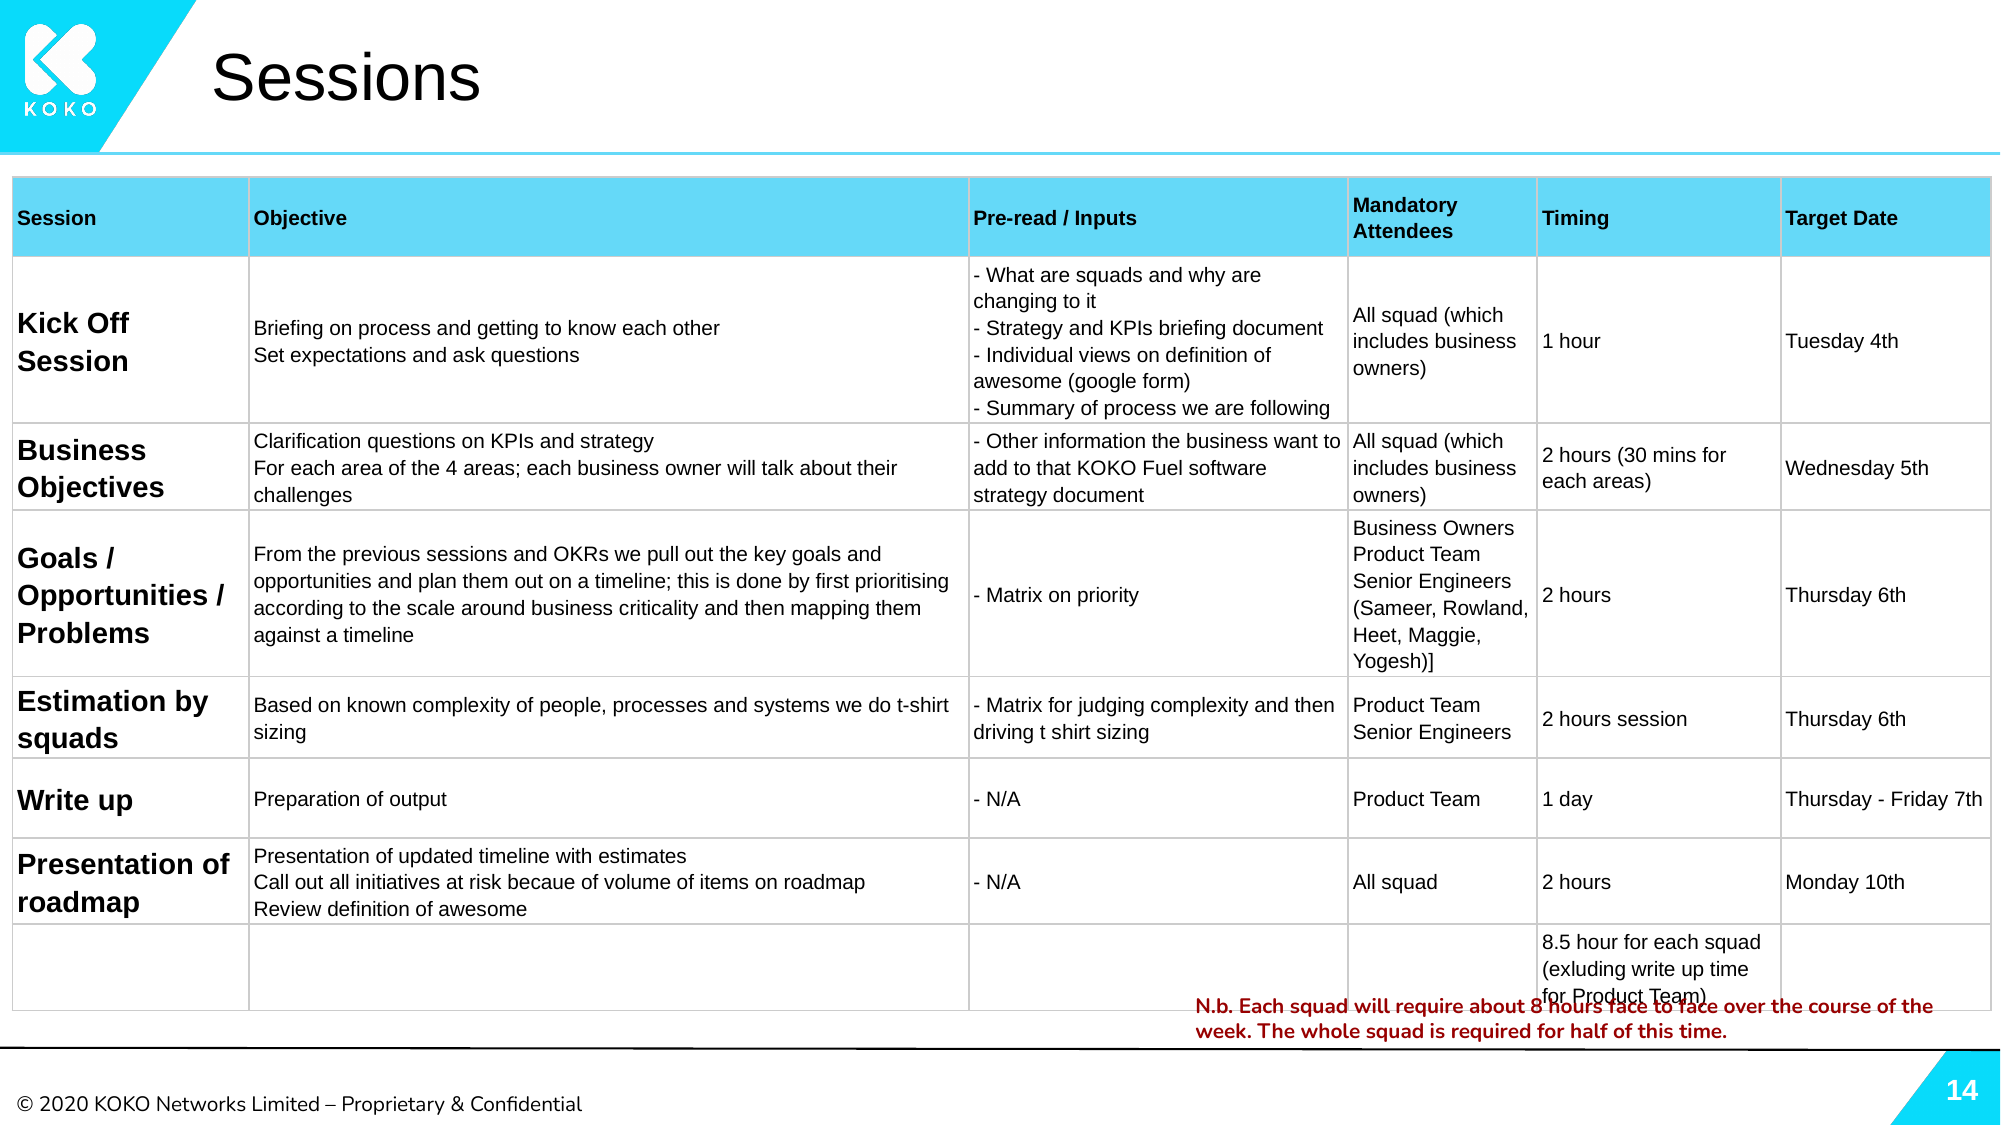

# Sessions
| Session | Objective | Pre-read / Inputs | Mandatory Attendees | Timing | Target Date |
| --- | --- | --- | --- | --- | --- |
| Kick Off Session | Briefing on process and getting to know each other Set expectations and ask questions | - What are squads and why are changing to it - Strategy and KPIs briefing document - Individual views on definition of awesome (google form) - Summary of process we are following | All squad (which includes business owners) | 1 hour | Tuesday 4th |
| Business Objectives | Clarification questions on KPIs and strategy For each area of the 4 areas; each business owner will talk about their challenges | - Other information the business want to add to that KOKO Fuel software strategy document | All squad (which includes business owners) | 2 hours (30 mins for each areas) | Wednesday 5th |
| Goals / Opportunities / Problems | From the previous sessions and OKRs we pull out the key goals and opportunities and plan them out on a timeline; this is done by first prioritising according to the scale around business criticality and then mapping them against a timeline | - Matrix on priority | Business Owners Product Team Senior Engineers (Sameer, Rowland, Heet, Maggie, Yogesh)] | 2 hours | Thursday 6th |
| Estimation by squads | Based on known complexity of people, processes and systems we do t-shirt sizing | - Matrix for judging complexity and then driving t shirt sizing | Product Team Senior Engineers | 2 hours session | Thursday 6th |
| Write up | Preparation of output | - N/A | Product Team | 1 day | Thursday - Friday 7th |
| Presentation of roadmap | Presentation of updated timeline with estimates Call out all initiatives at risk becaue of volume of items on roadmap Review definition of awesome | - N/A | All squad | 2 hours | Monday 10th |
|  |  |  |  | 8.5 hour for each squad (exluding write up time for Product Team) |  |
N.b. Each squad will require about 8 hours face to face over the course of the week. The whole squad is required for half of this time.
14